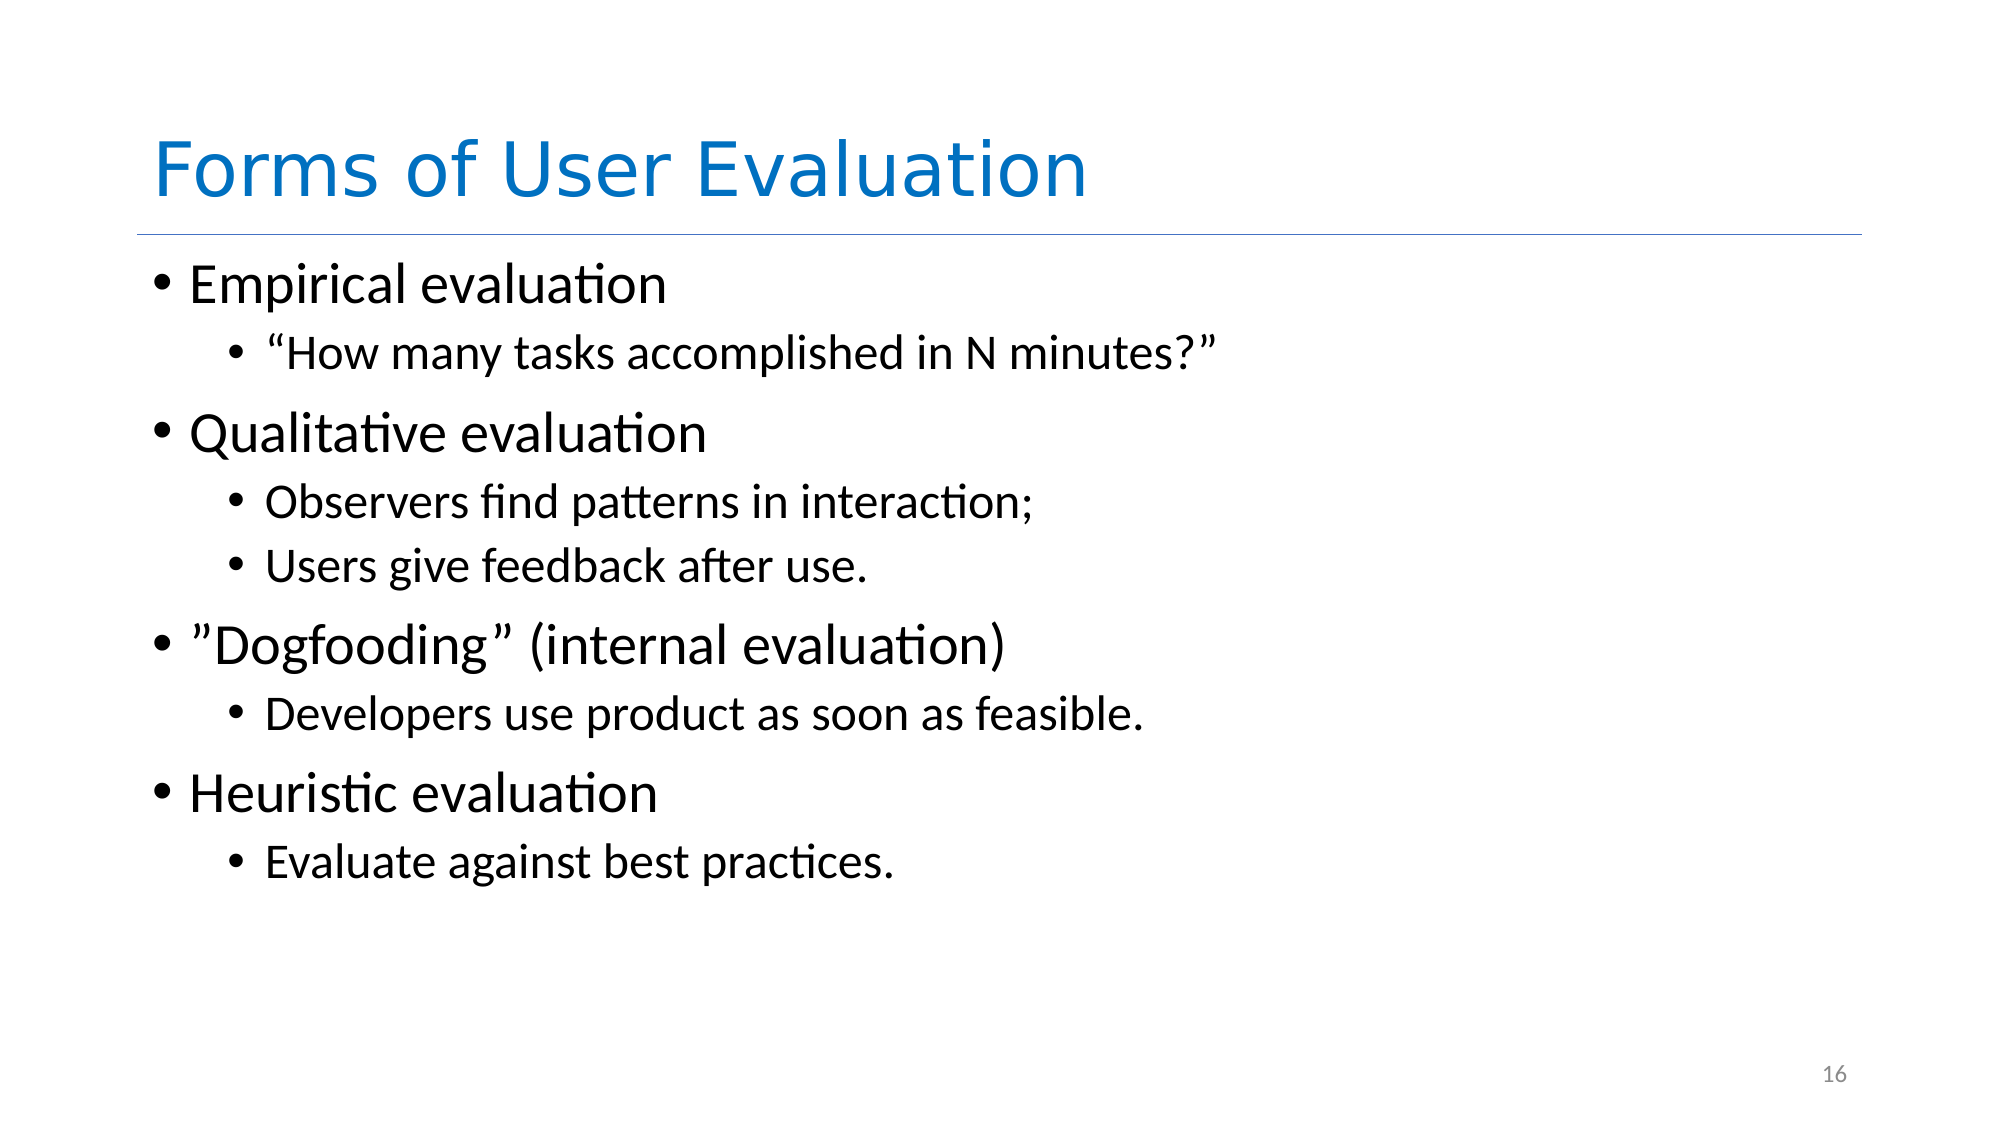

# Forms of User Evaluation
Empirical evaluation
“How many tasks accomplished in N minutes?”
Qualitative evaluation
Observers find patterns in interaction;
Users give feedback after use.
”Dogfooding” (internal evaluation)
Developers use product as soon as feasible.
Heuristic evaluation
Evaluate against best practices.
16